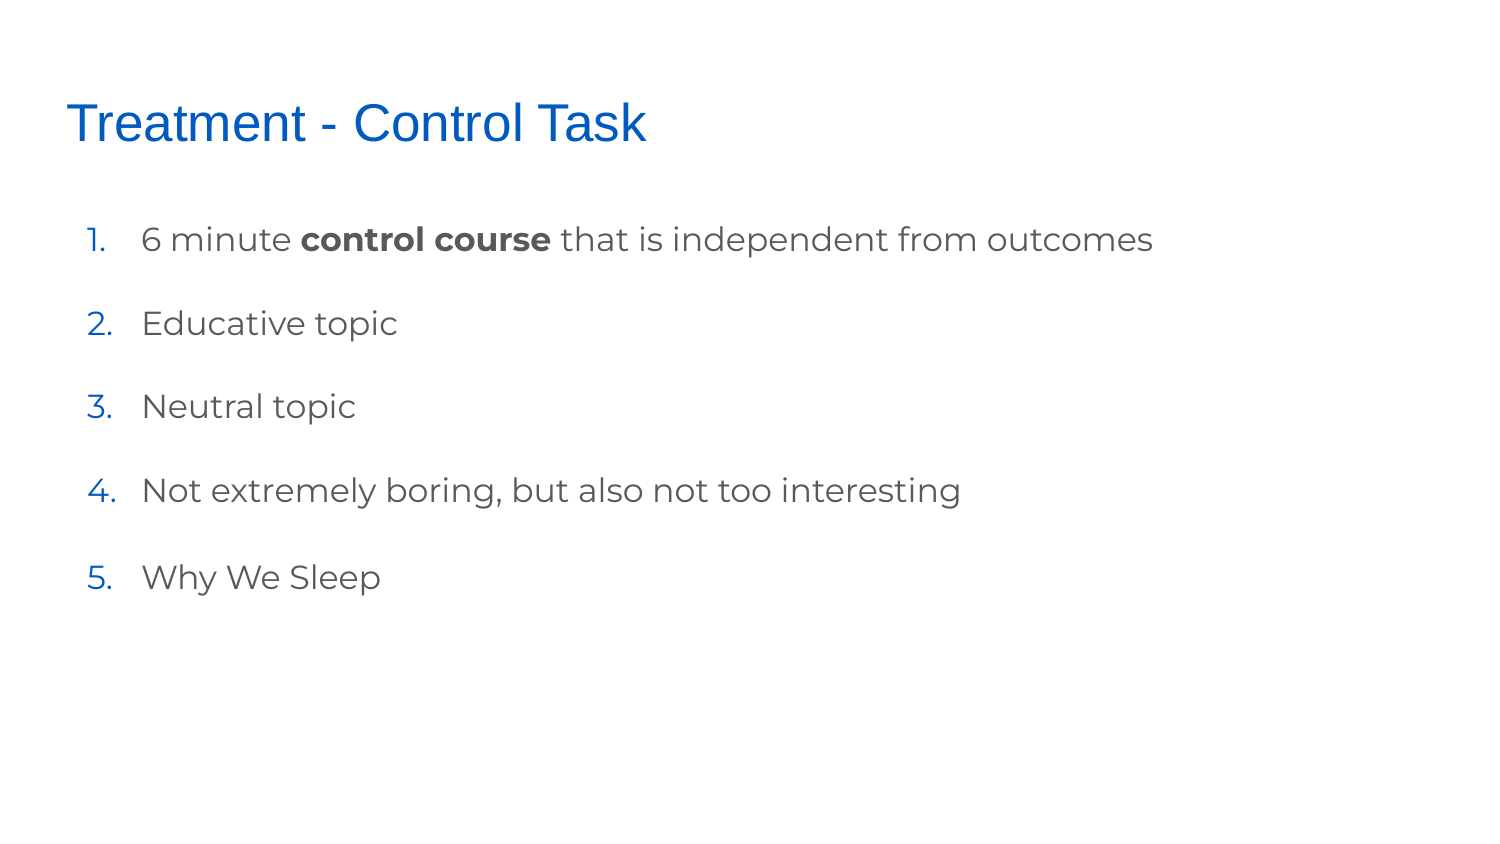

# Treatment - Control Task
6 minute control course that is independent from outcomes
Educative topic
Neutral topic
Not extremely boring, but also not too interesting
Why We Sleep